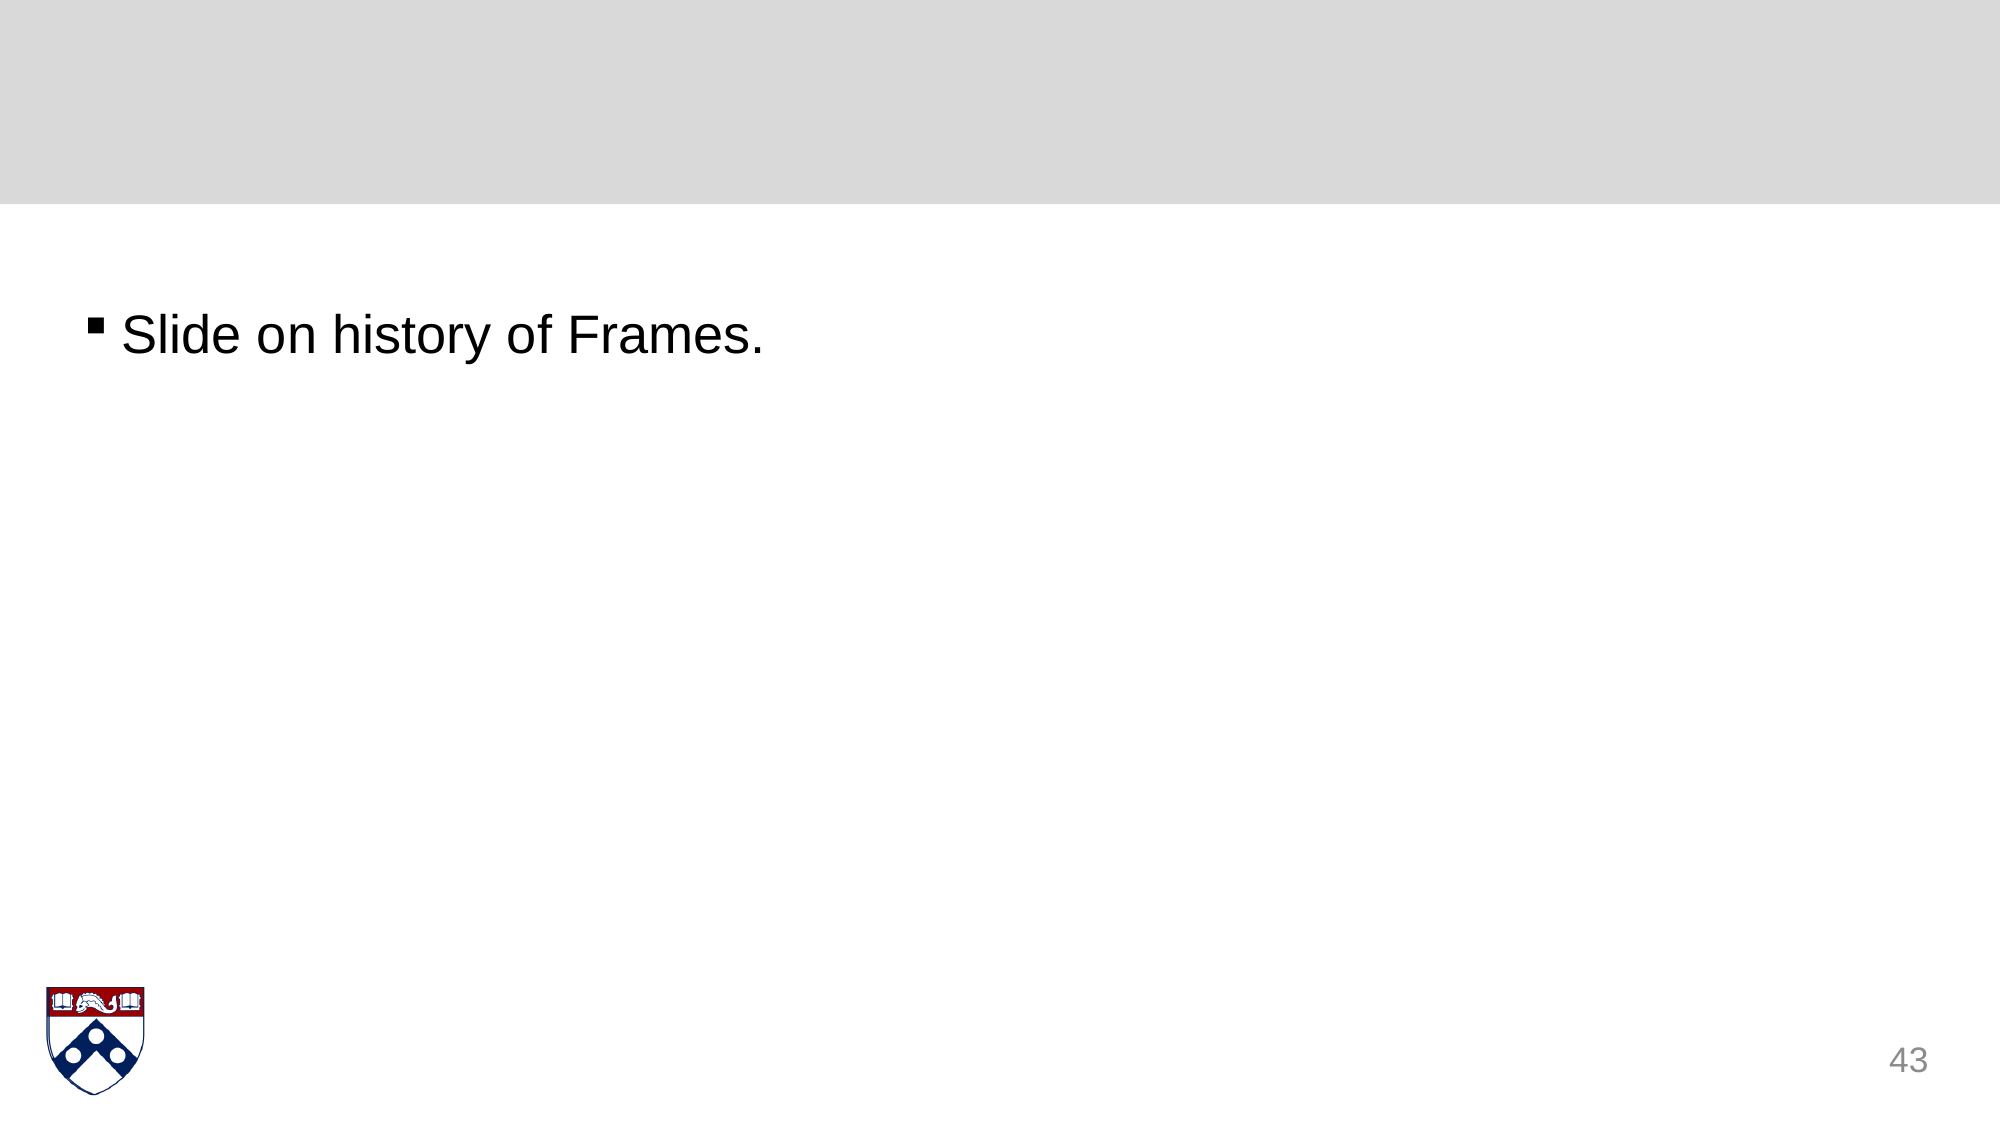

#
Slide on history of Frames.
43